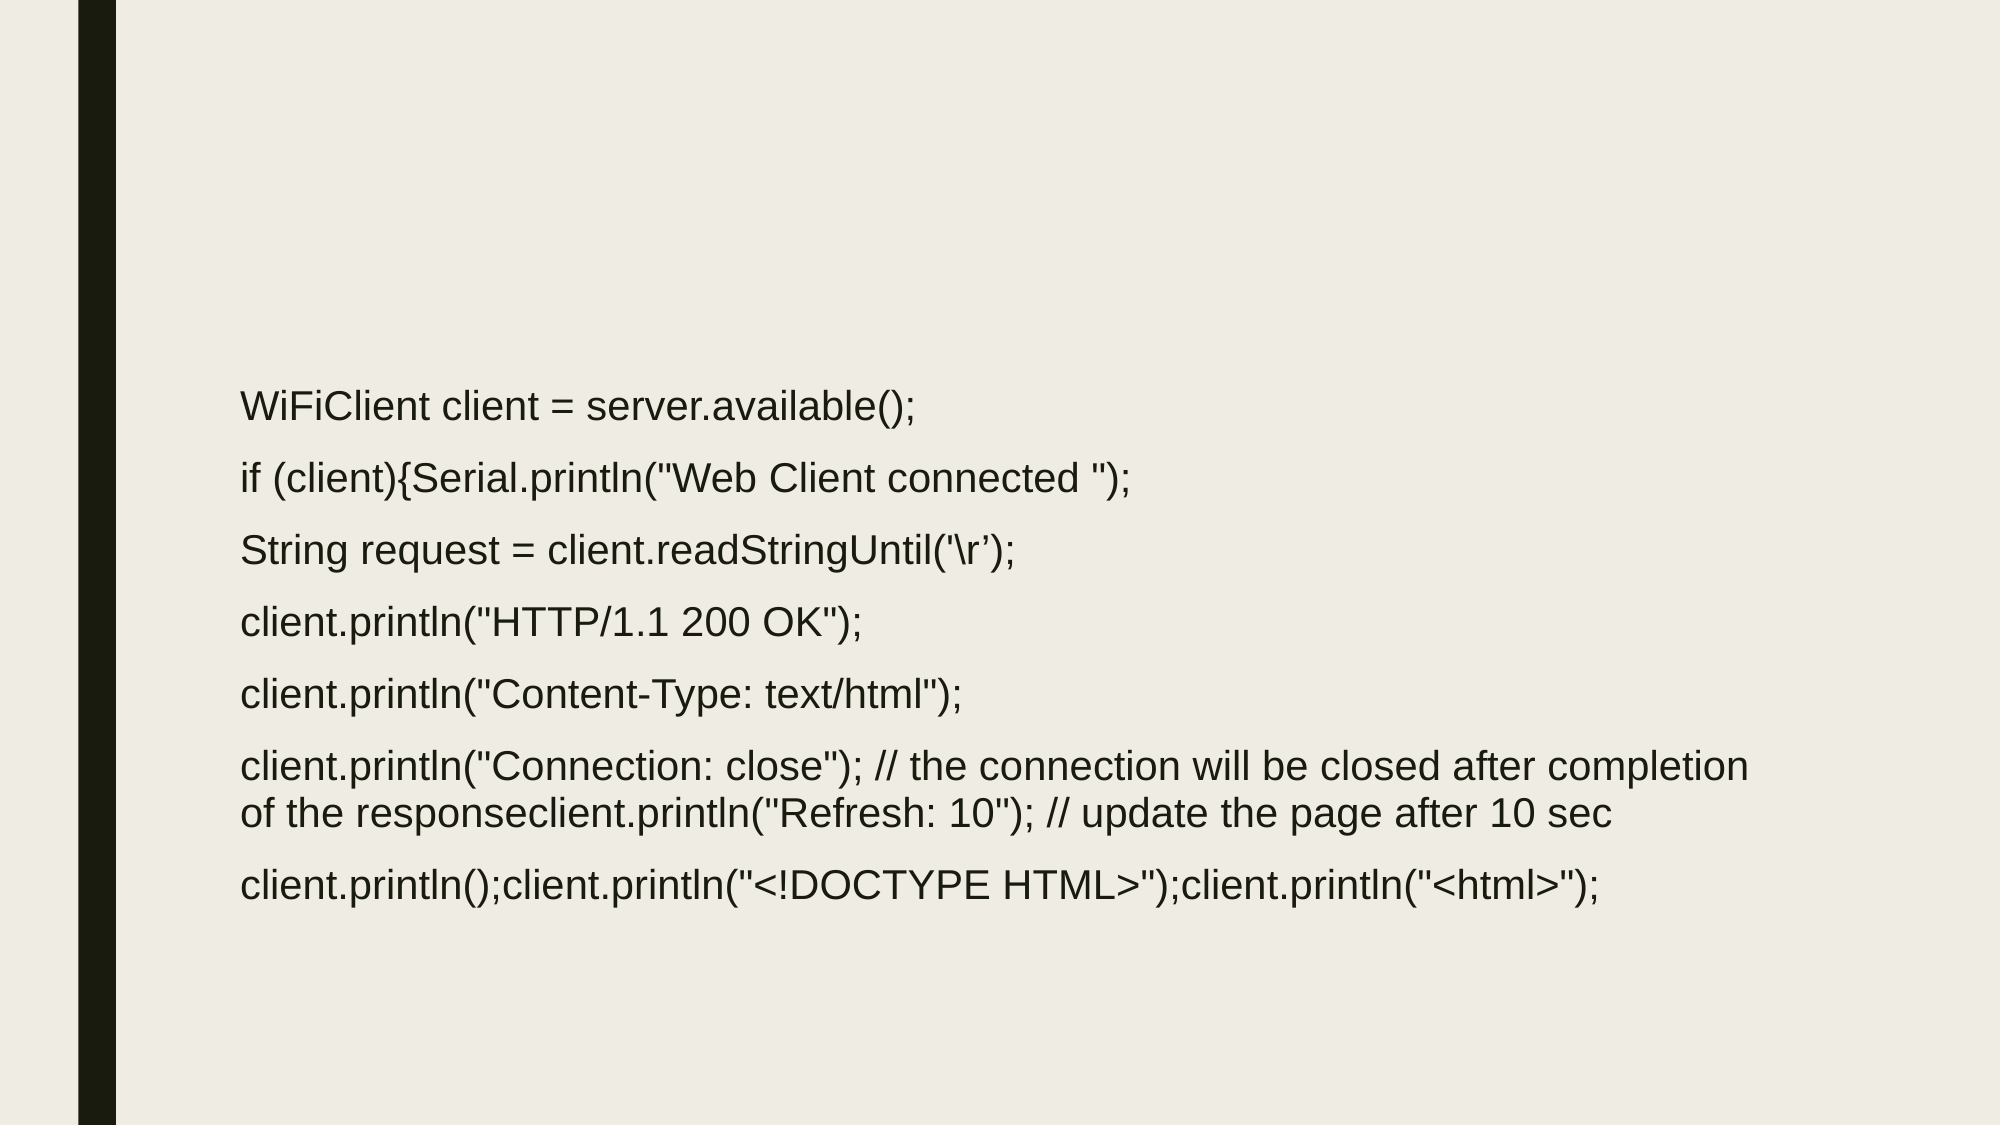

#
WiFiClient client = server.available();
if (client){Serial.println("Web Client connected ");
String request = client.readStringUntil('\r’);
client.println("HTTP/1.1 200 OK");
client.println("Content-Type: text/html");
client.println("Connection: close"); // the connection will be closed after completion of the responseclient.println("Refresh: 10"); // update the page after 10 sec
client.println();client.println("<!DOCTYPE HTML>");client.println("<html>");